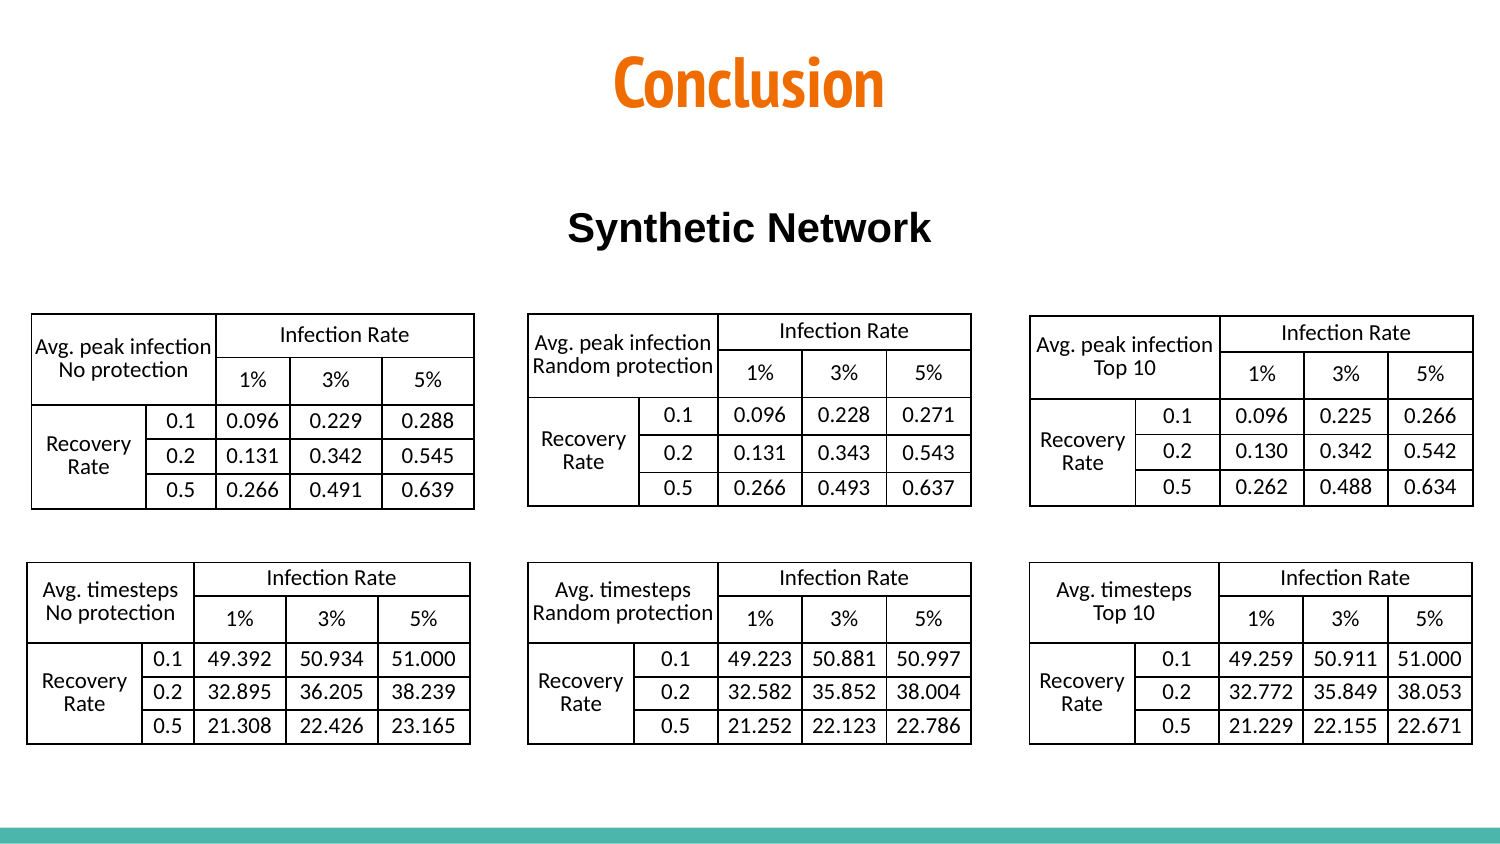

# Conclusion
Synthetic Network
| Avg. peak infection No protection |  | Infection Rate |  |  |
| --- | --- | --- | --- | --- |
|  |  | 1% | 3% | 5% |
| Recovery Rate | 0.1 | 0.096 | 0.229 | 0.288 |
|  | 0.2 | 0.131 | 0.342 | 0.545 |
|  | 0.5 | 0.266 | 0.491 | 0.639 |
| Avg. peak infection Random protection |  | Infection Rate |  |  |
| --- | --- | --- | --- | --- |
|  |  | 1% | 3% | 5% |
| Recovery Rate | 0.1 | 0.096 | 0.228 | 0.271 |
|  | 0.2 | 0.131 | 0.343 | 0.543 |
|  | 0.5 | 0.266 | 0.493 | 0.637 |
| Avg. peak infection Top 10 |  | Infection Rate |  |  |
| --- | --- | --- | --- | --- |
|  |  | 1% | 3% | 5% |
| Recovery Rate | 0.1 | 0.096 | 0.225 | 0.266 |
|  | 0.2 | 0.130 | 0.342 | 0.542 |
|  | 0.5 | 0.262 | 0.488 | 0.634 |
| Avg. timesteps Random protection |  | Infection Rate |  |  |
| --- | --- | --- | --- | --- |
|  |  | 1% | 3% | 5% |
| Recovery Rate | 0.1 | 49.223 | 50.881 | 50.997 |
|  | 0.2 | 32.582 | 35.852 | 38.004 |
|  | 0.5 | 21.252 | 22.123 | 22.786 |
| Avg. timesteps Top 10 |  | Infection Rate |  |  |
| --- | --- | --- | --- | --- |
|  |  | 1% | 3% | 5% |
| Recovery Rate | 0.1 | 49.259 | 50.911 | 51.000 |
|  | 0.2 | 32.772 | 35.849 | 38.053 |
|  | 0.5 | 21.229 | 22.155 | 22.671 |
| Avg. timesteps No protection |  | Infection Rate |  |  |
| --- | --- | --- | --- | --- |
|  |  | 1% | 3% | 5% |
| Recovery Rate | 0.1 | 49.392 | 50.934 | 51.000 |
|  | 0.2 | 32.895 | 36.205 | 38.239 |
|  | 0.5 | 21.308 | 22.426 | 23.165 |